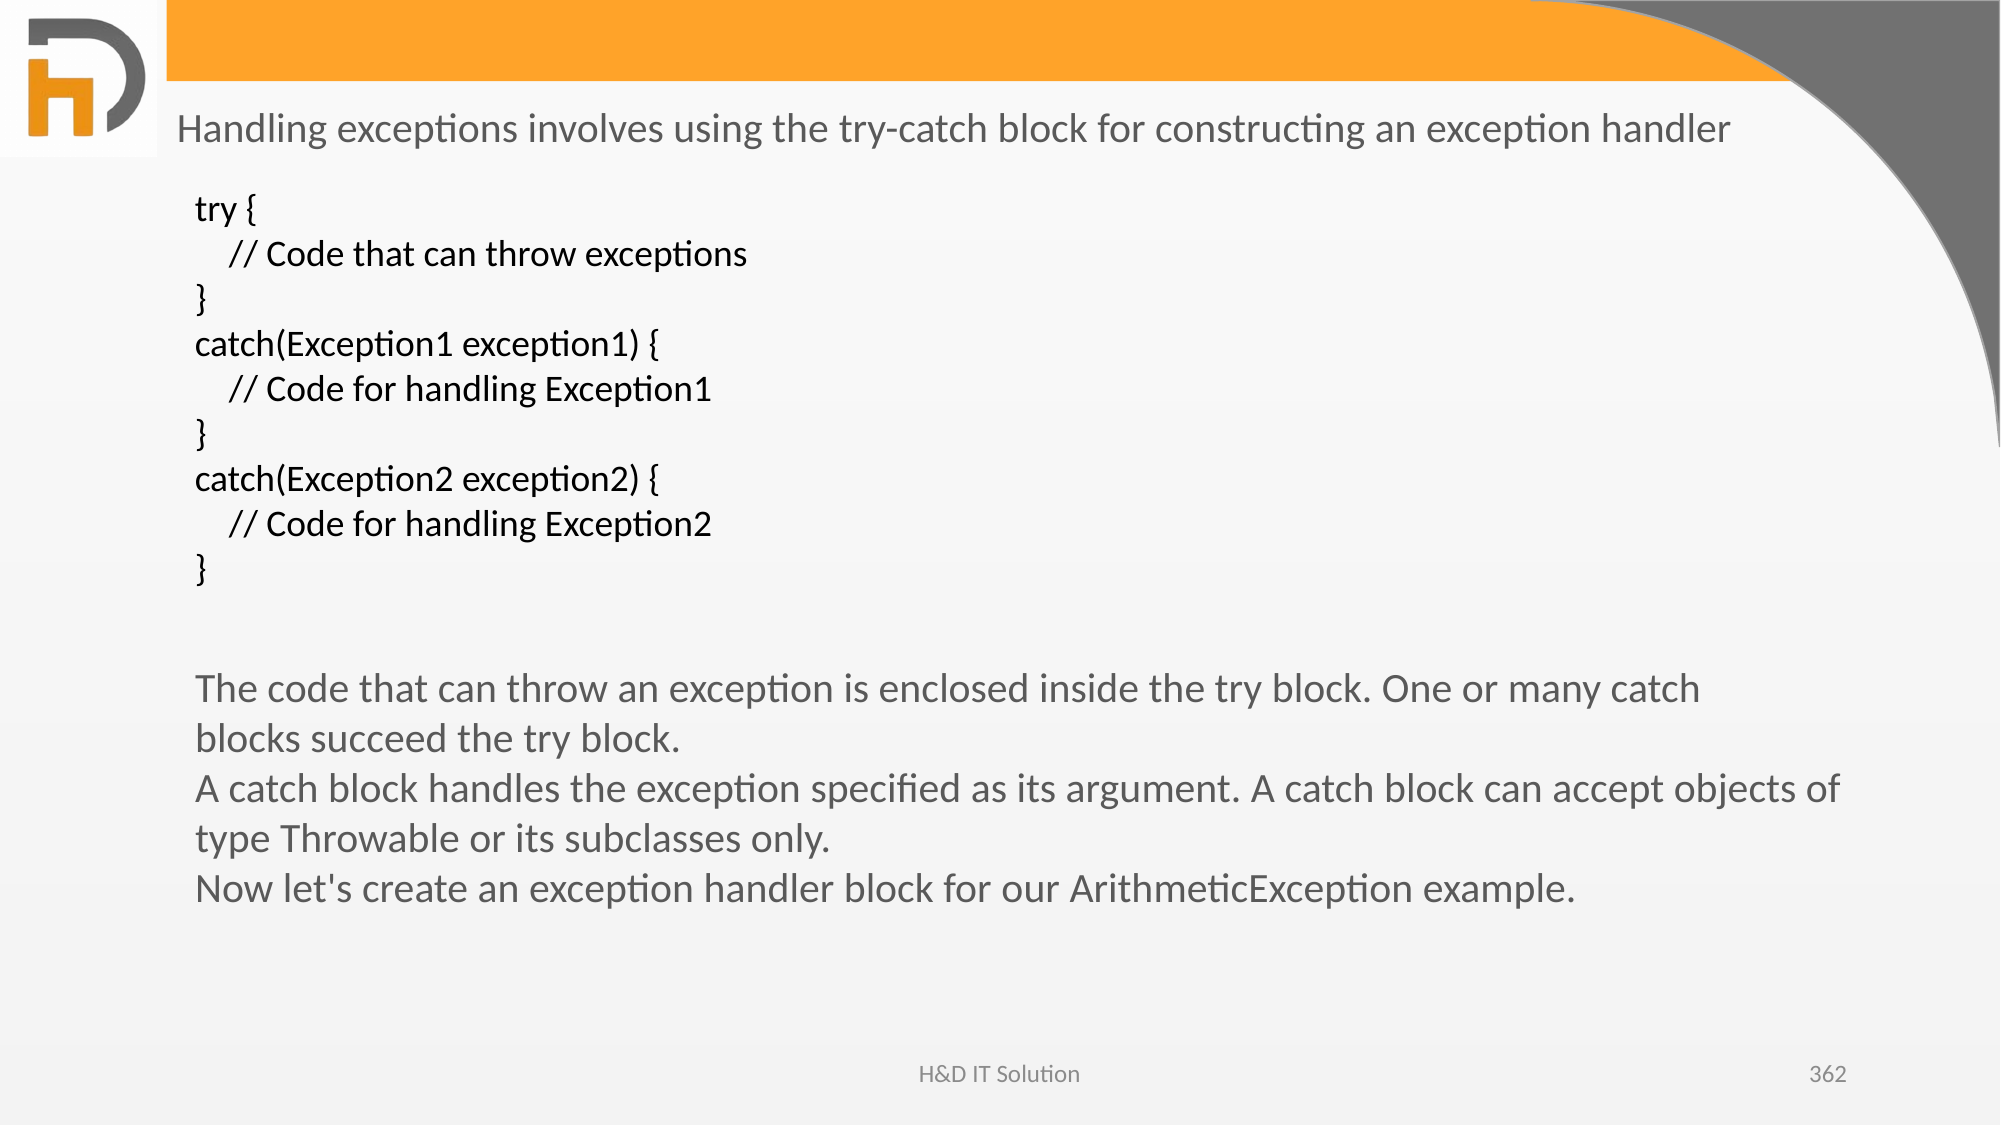

Handling exceptions involves using the try-catch block for constructing an exception handler
try {
    // Code that can throw exceptions
}
catch(Exception1 exception1) {
    // Code for handling Exception1
}
catch(Exception2 exception2) {
    // Code for handling Exception2
}
The code that can throw an exception is enclosed inside the try block. One or many catch blocks succeed the try block.
A catch block handles the exception specified as its argument. A catch block can accept objects of type Throwable or its subclasses only.
Now let's create an exception handler block for our ArithmeticException example.
H&D IT Solution
362